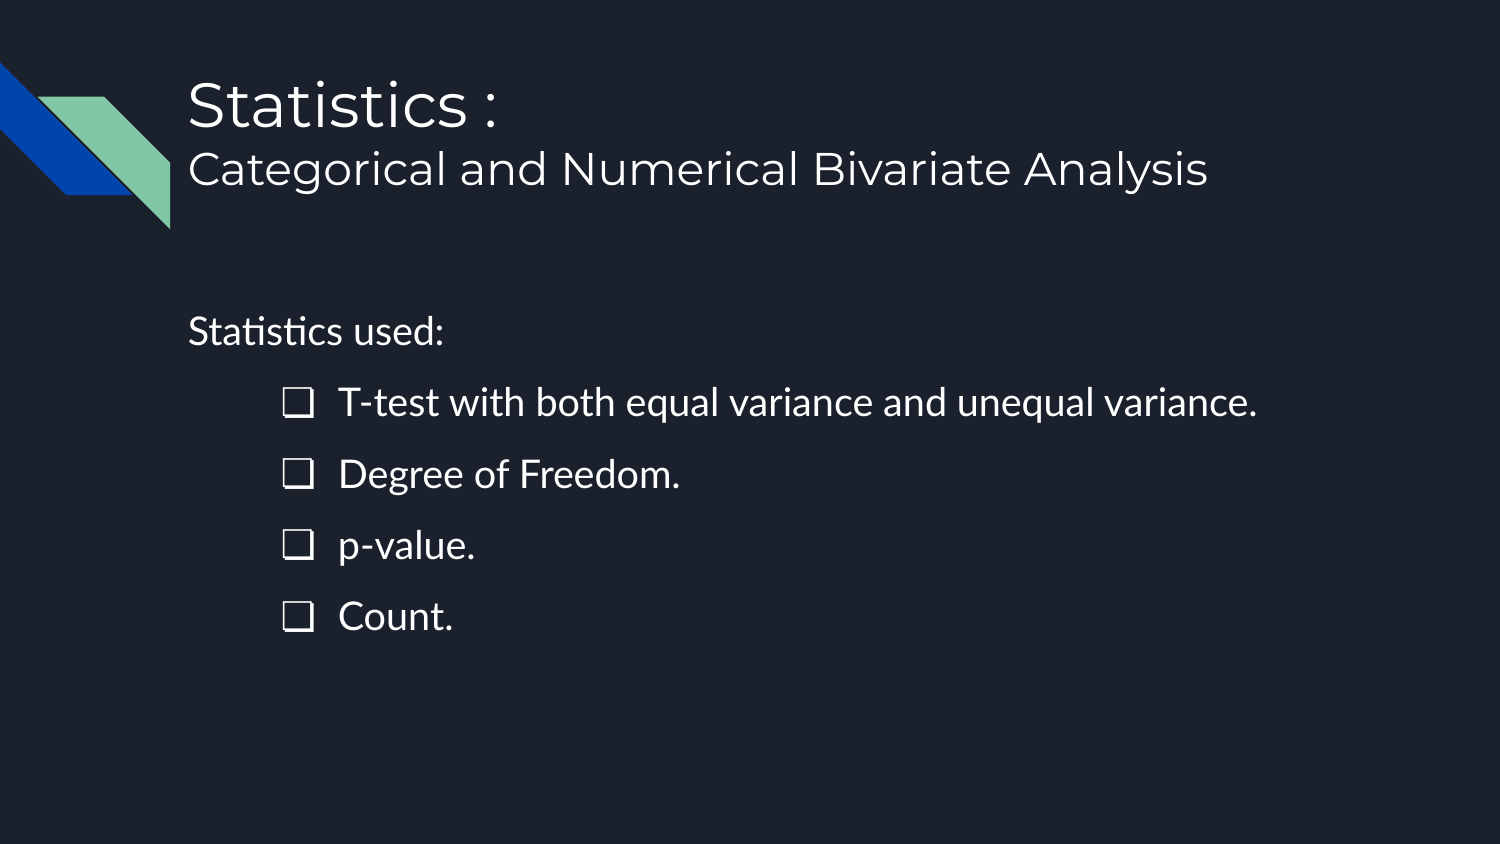

# Statistics :
Categorical and Numerical Bivariate Analysis
Statistics used:
T-test with both equal variance and unequal variance.
Degree of Freedom.
p-value.
Count.